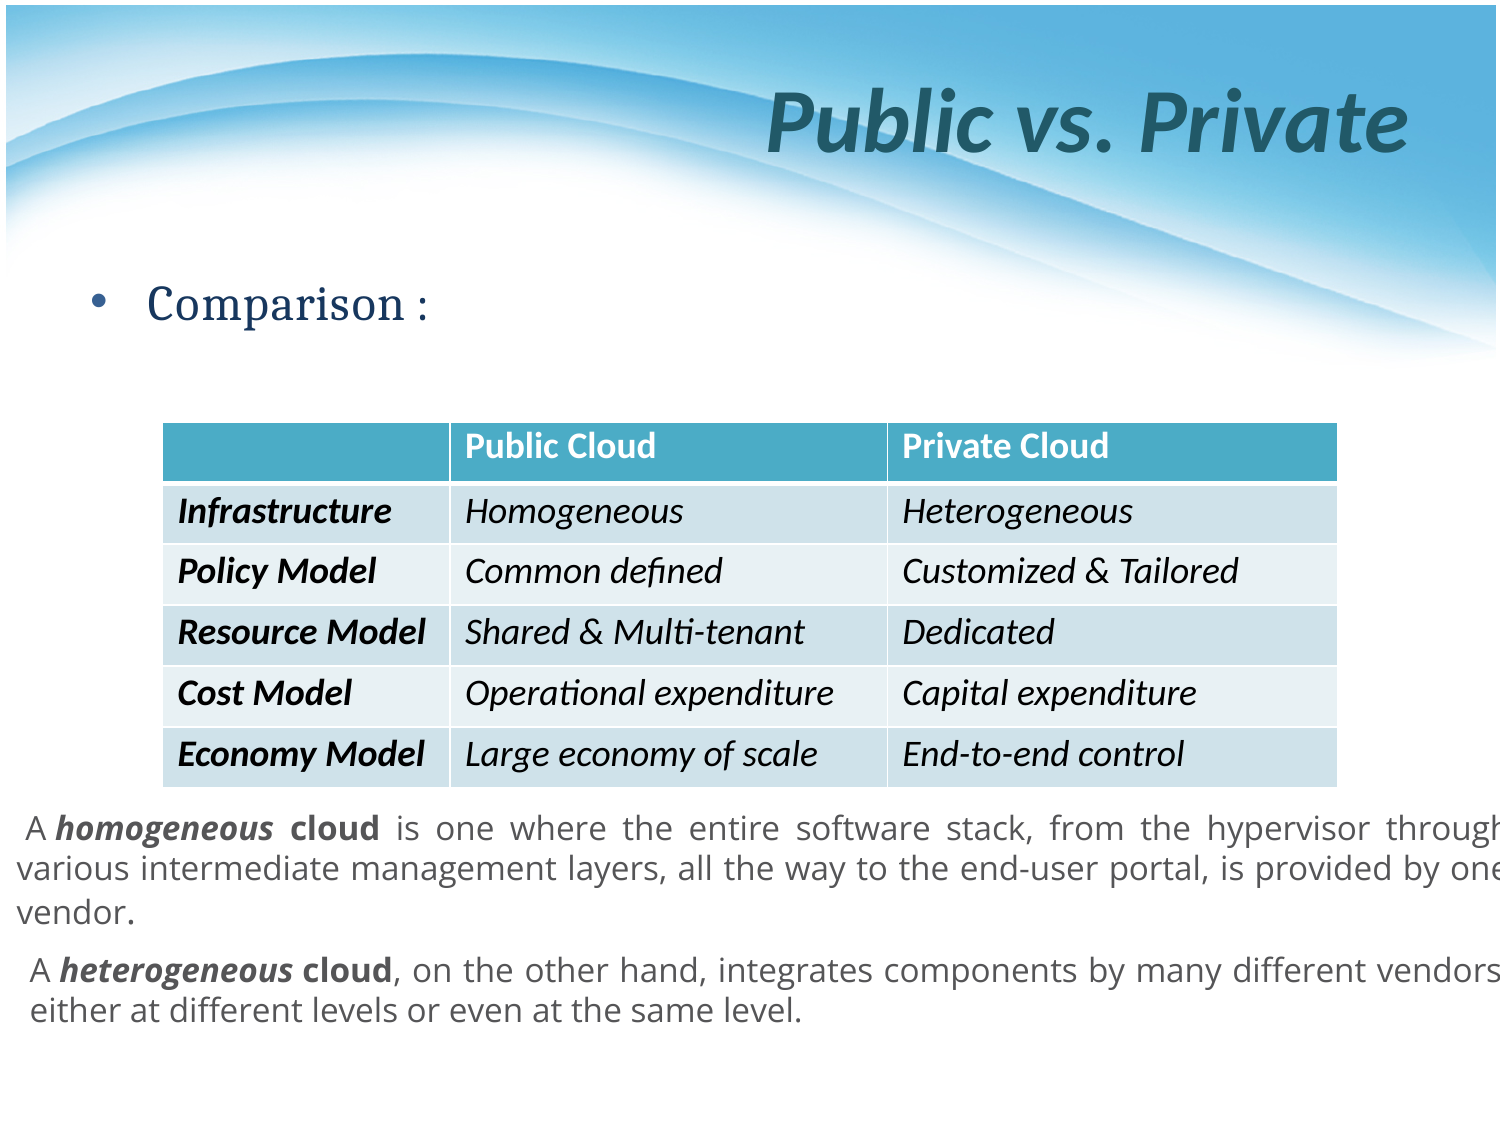

# Public vs. Private
Comparison :
|  | Public Cloud | Private Cloud |
| --- | --- | --- |
| Infrastructure | Homogeneous | Heterogeneous |
| Policy Model | Common defined | Customized & Tailored |
| Resource Model | Shared & Multi-tenant | Dedicated |
| Cost Model | Operational expenditure | Capital expenditure |
| Economy Model | Large economy of scale | End-to-end control |
 A homogeneous cloud is one where the entire software stack, from the hypervisor through various intermediate management layers, all the way to the end-user portal, is provided by one vendor.
A heterogeneous cloud, on the other hand, integrates components by many different vendors, either at different levels or even at the same level.